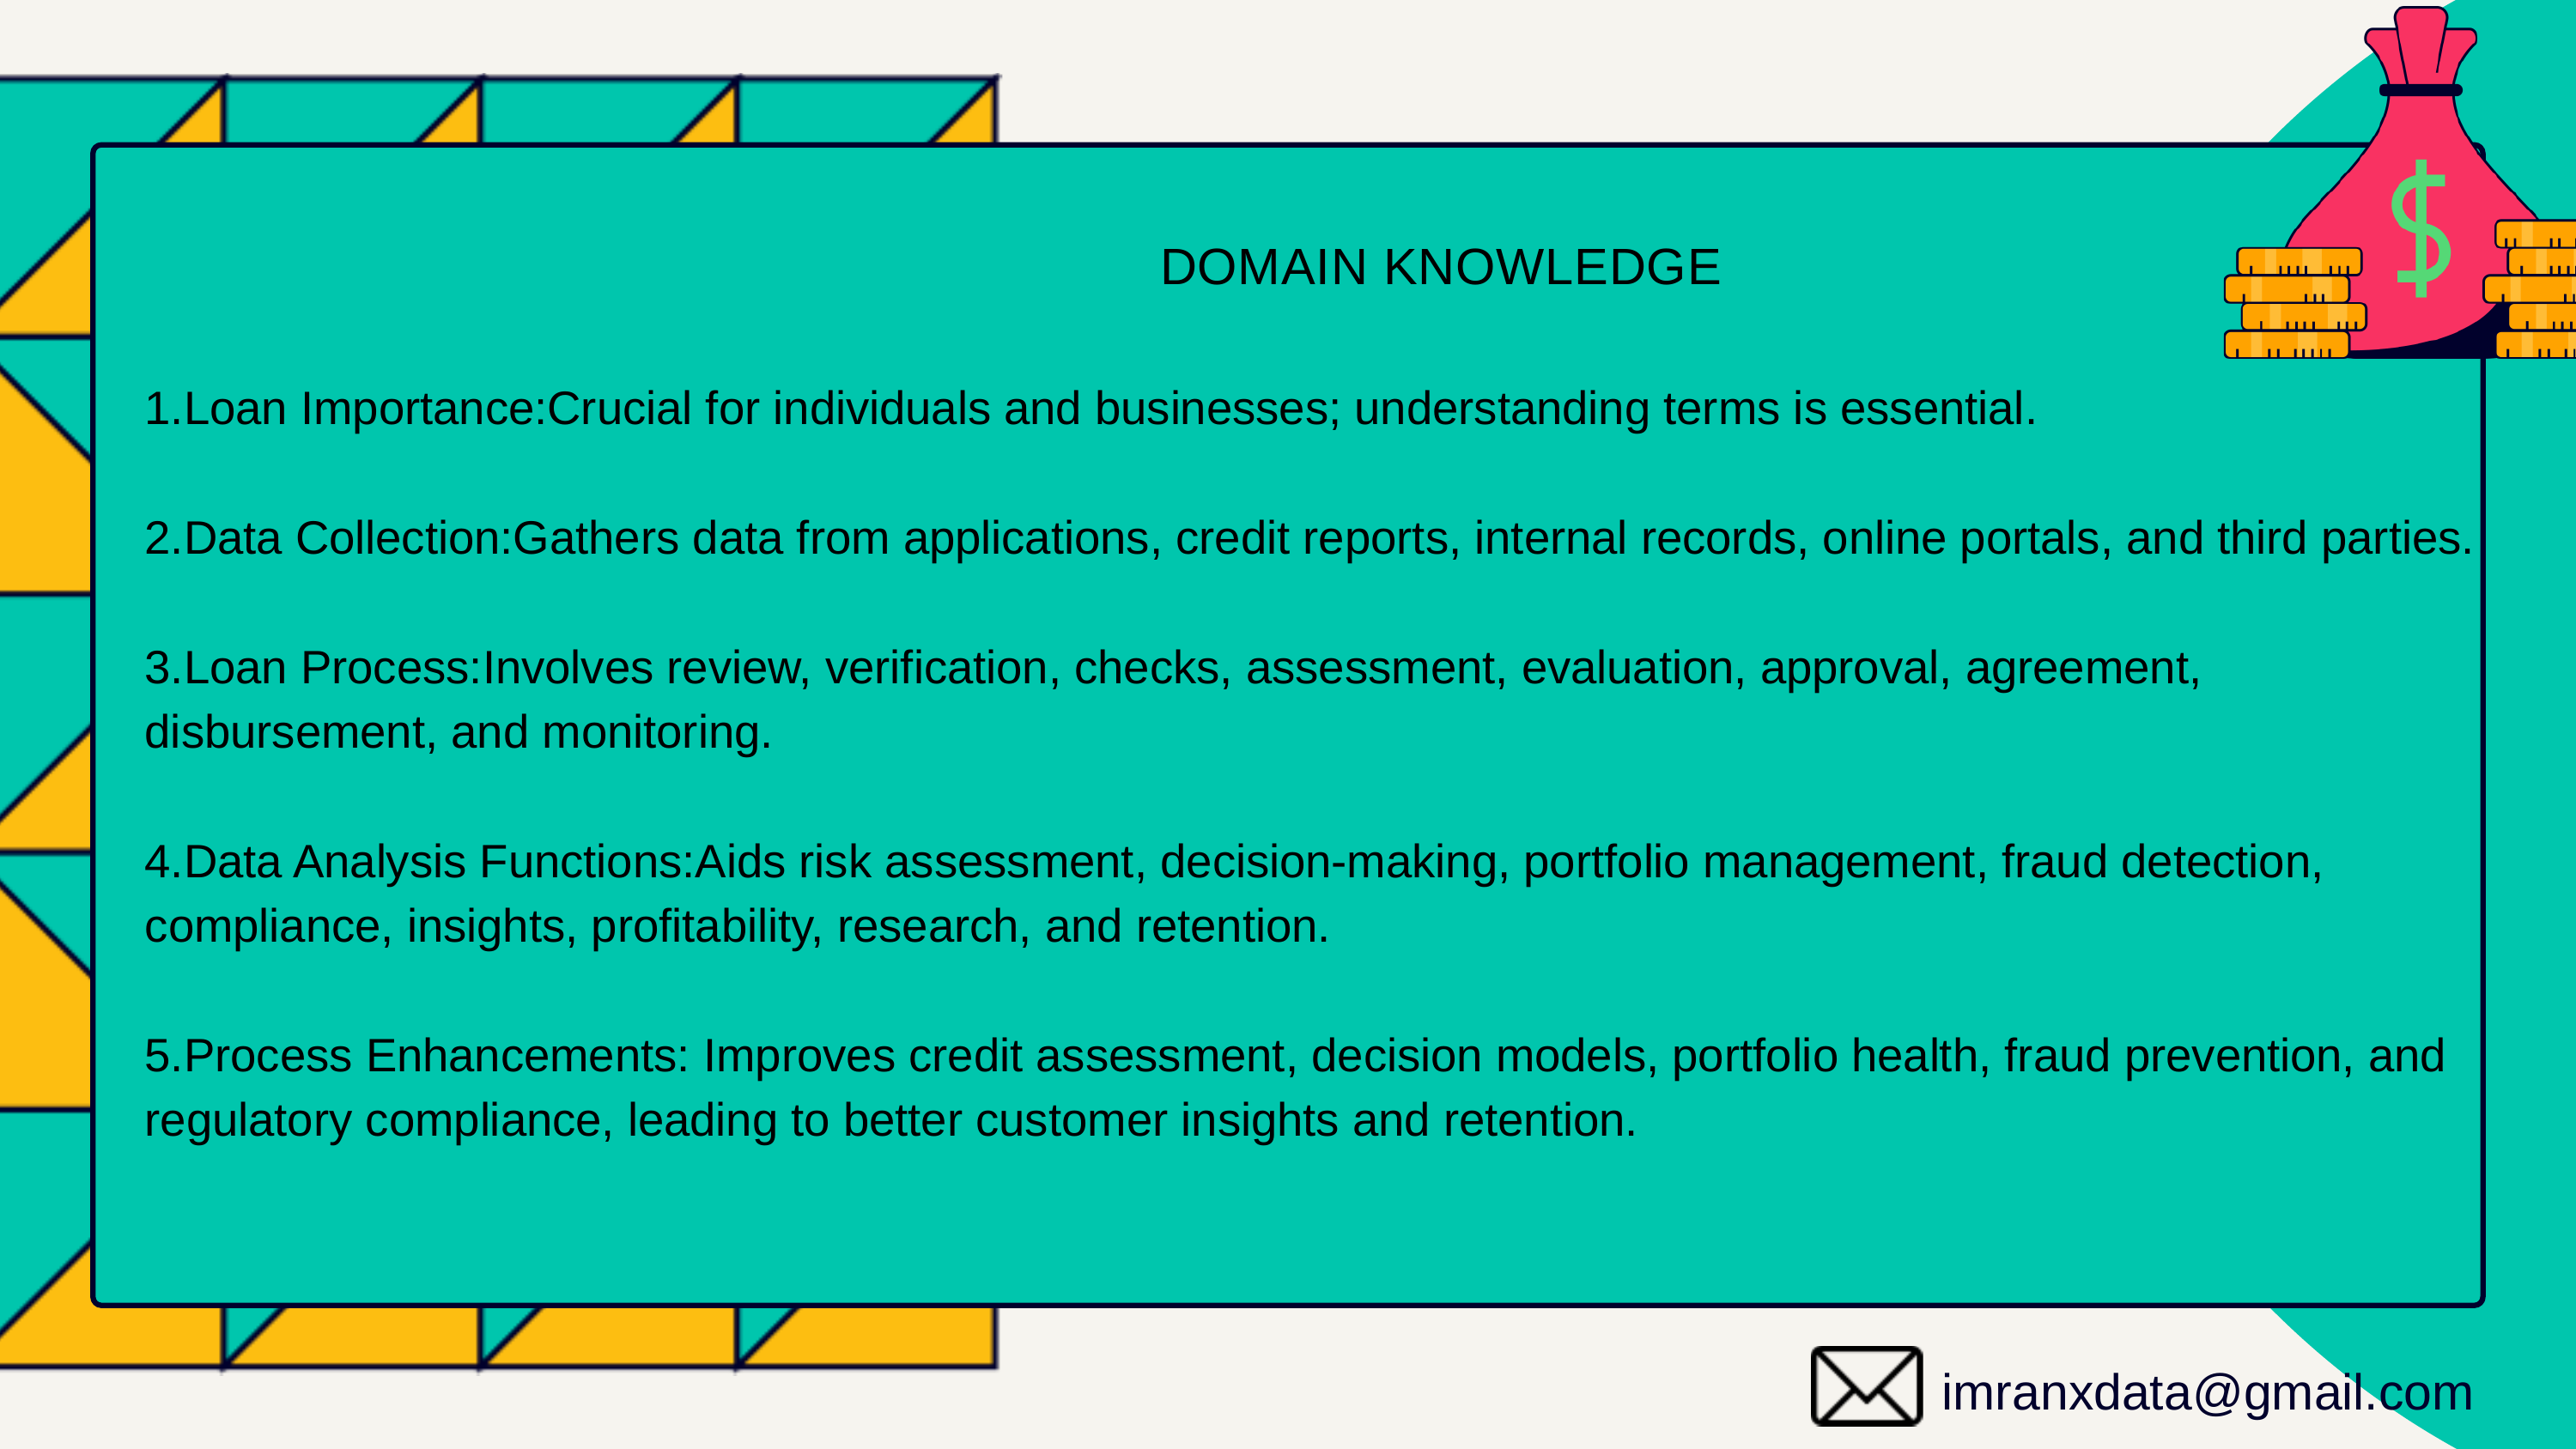

DOMAIN KNOWLEDGE

1.Loan Importance:Crucial for individuals and businesses; understanding terms is essential.

2.Data Collection:Gathers data from applications, credit reports, internal records, online portals, and third parties.

3.Loan Process:Involves review, verification, checks, assessment, evaluation, approval, agreement, disbursement, and monitoring.

4.Data Analysis Functions:Aids risk assessment, decision-making, portfolio management, fraud detection, compliance, insights, profitability, research, and retention.

5.Process Enhancements: Improves credit assessment, decision models, portfolio health, fraud prevention, and regulatory compliance, leading to better customer insights and retention.

imranxdata@gmail.com